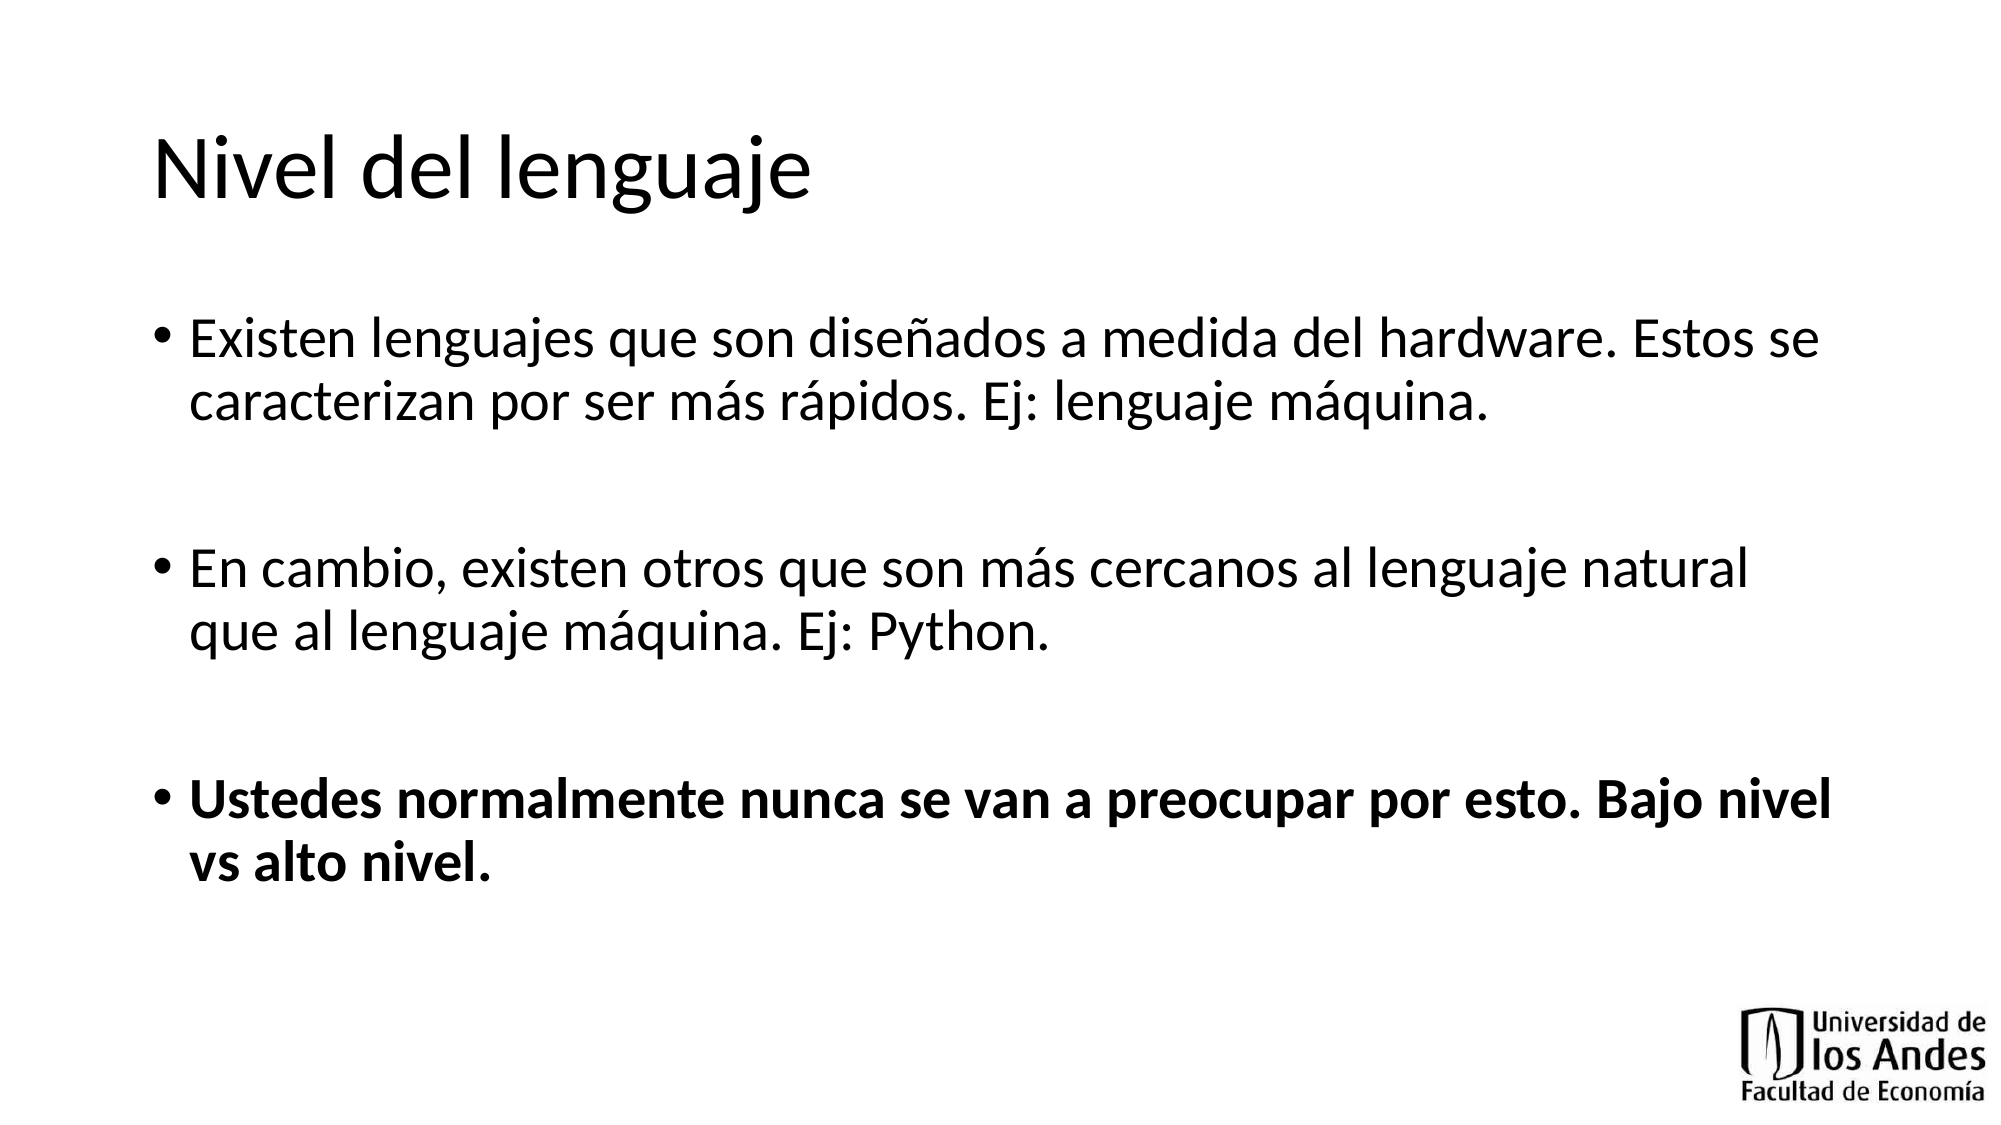

# Nivel del lenguaje
Existen lenguajes que son diseñados a medida del hardware. Estos se caracterizan por ser más rápidos. Ej: lenguaje máquina.

En cambio, existen otros que son más cercanos al lenguaje natural que al lenguaje máquina. Ej: Python.

Ustedes normalmente nunca se van a preocupar por esto. Bajo nivel vs alto nivel.